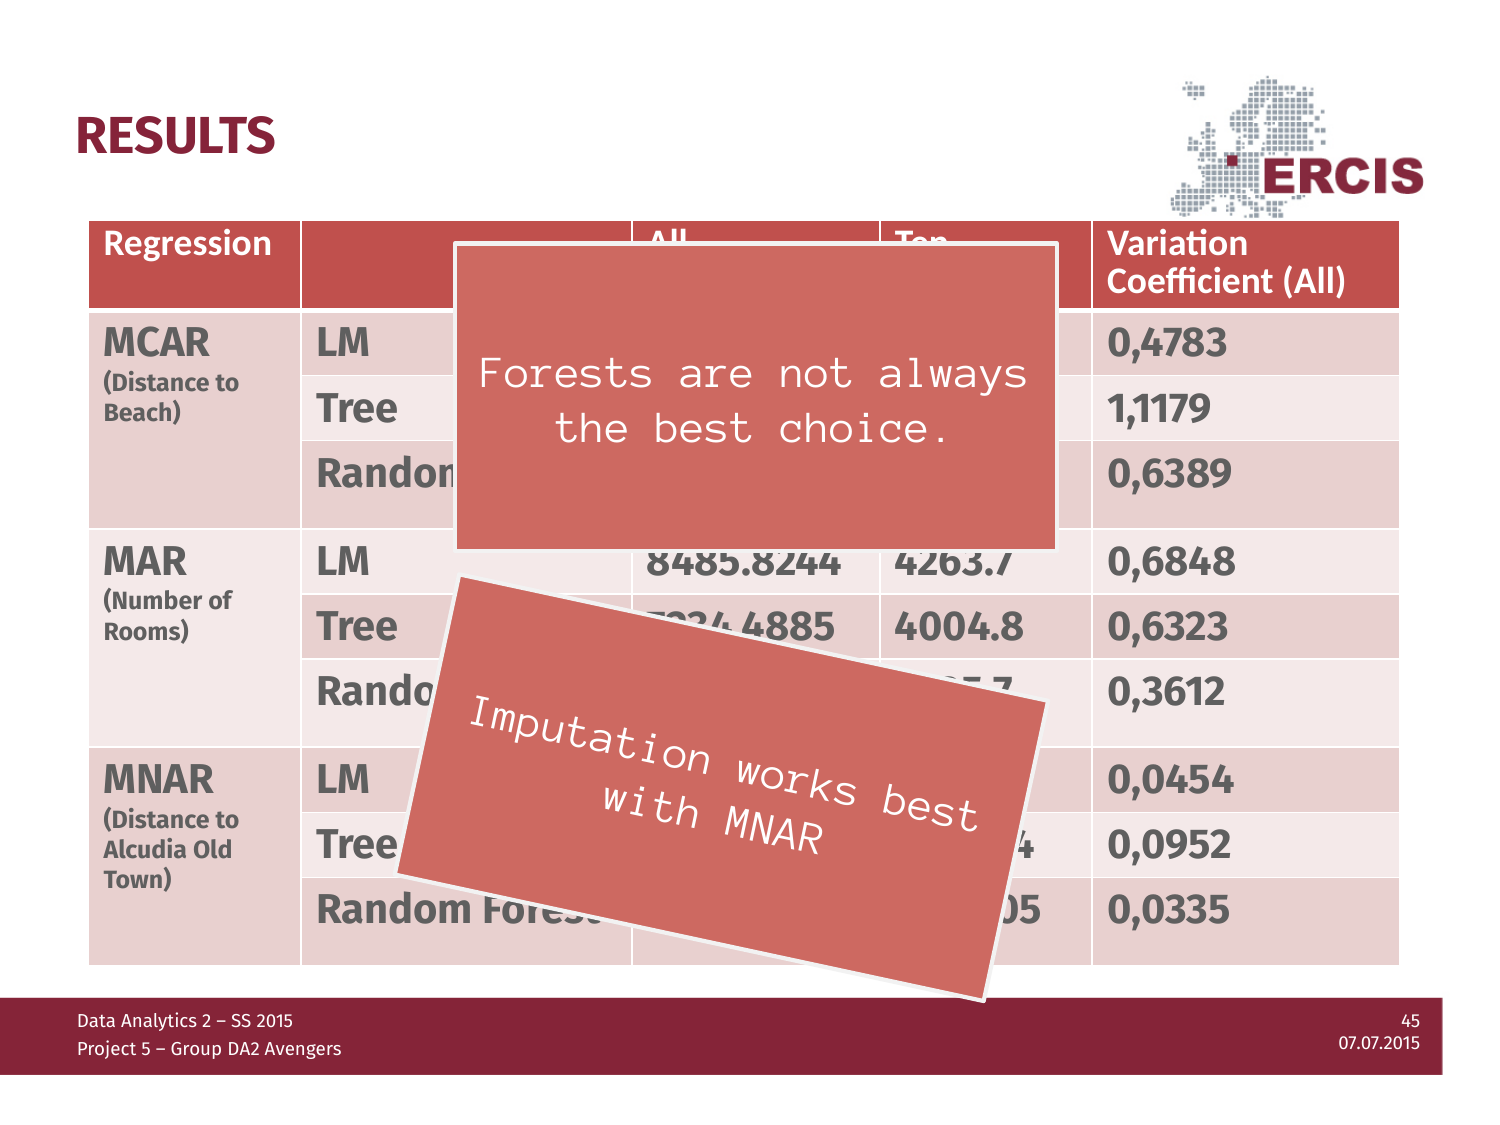

Results
| Regression |  | All | Ten | Variation Coefficient (All) |
| --- | --- | --- | --- | --- |
| MCAR (Distance to Beach) | LM | 0.3507 | 0.7475 | 0,4783 |
|  | Tree | 1.9155 | 0.992 | 1,1179 |
|  | Random Forest | 0.6257 | 0.779 | 0,6389 |
| MAR (Number of Rooms) | LM | 8485.8244 | 4263.7 | 0,6848 |
|  | Tree | 7234.4885 | 4004.8 | 0,6323 |
|  | Random Forest | 2360.7863 | 7095.7 | 0,3612 |
| MNAR (Distance to Alcudia Old Town) | LM | 4.2493 | 24.2143 | 0,0454 |
|  | Tree | 18.6777 | 35.7104 | 0,0952 |
|  | Random Forest | 2.3198 | 34.3905 | 0,0335 |
Forests are not always the best choice.
Imputation works best with MNAR